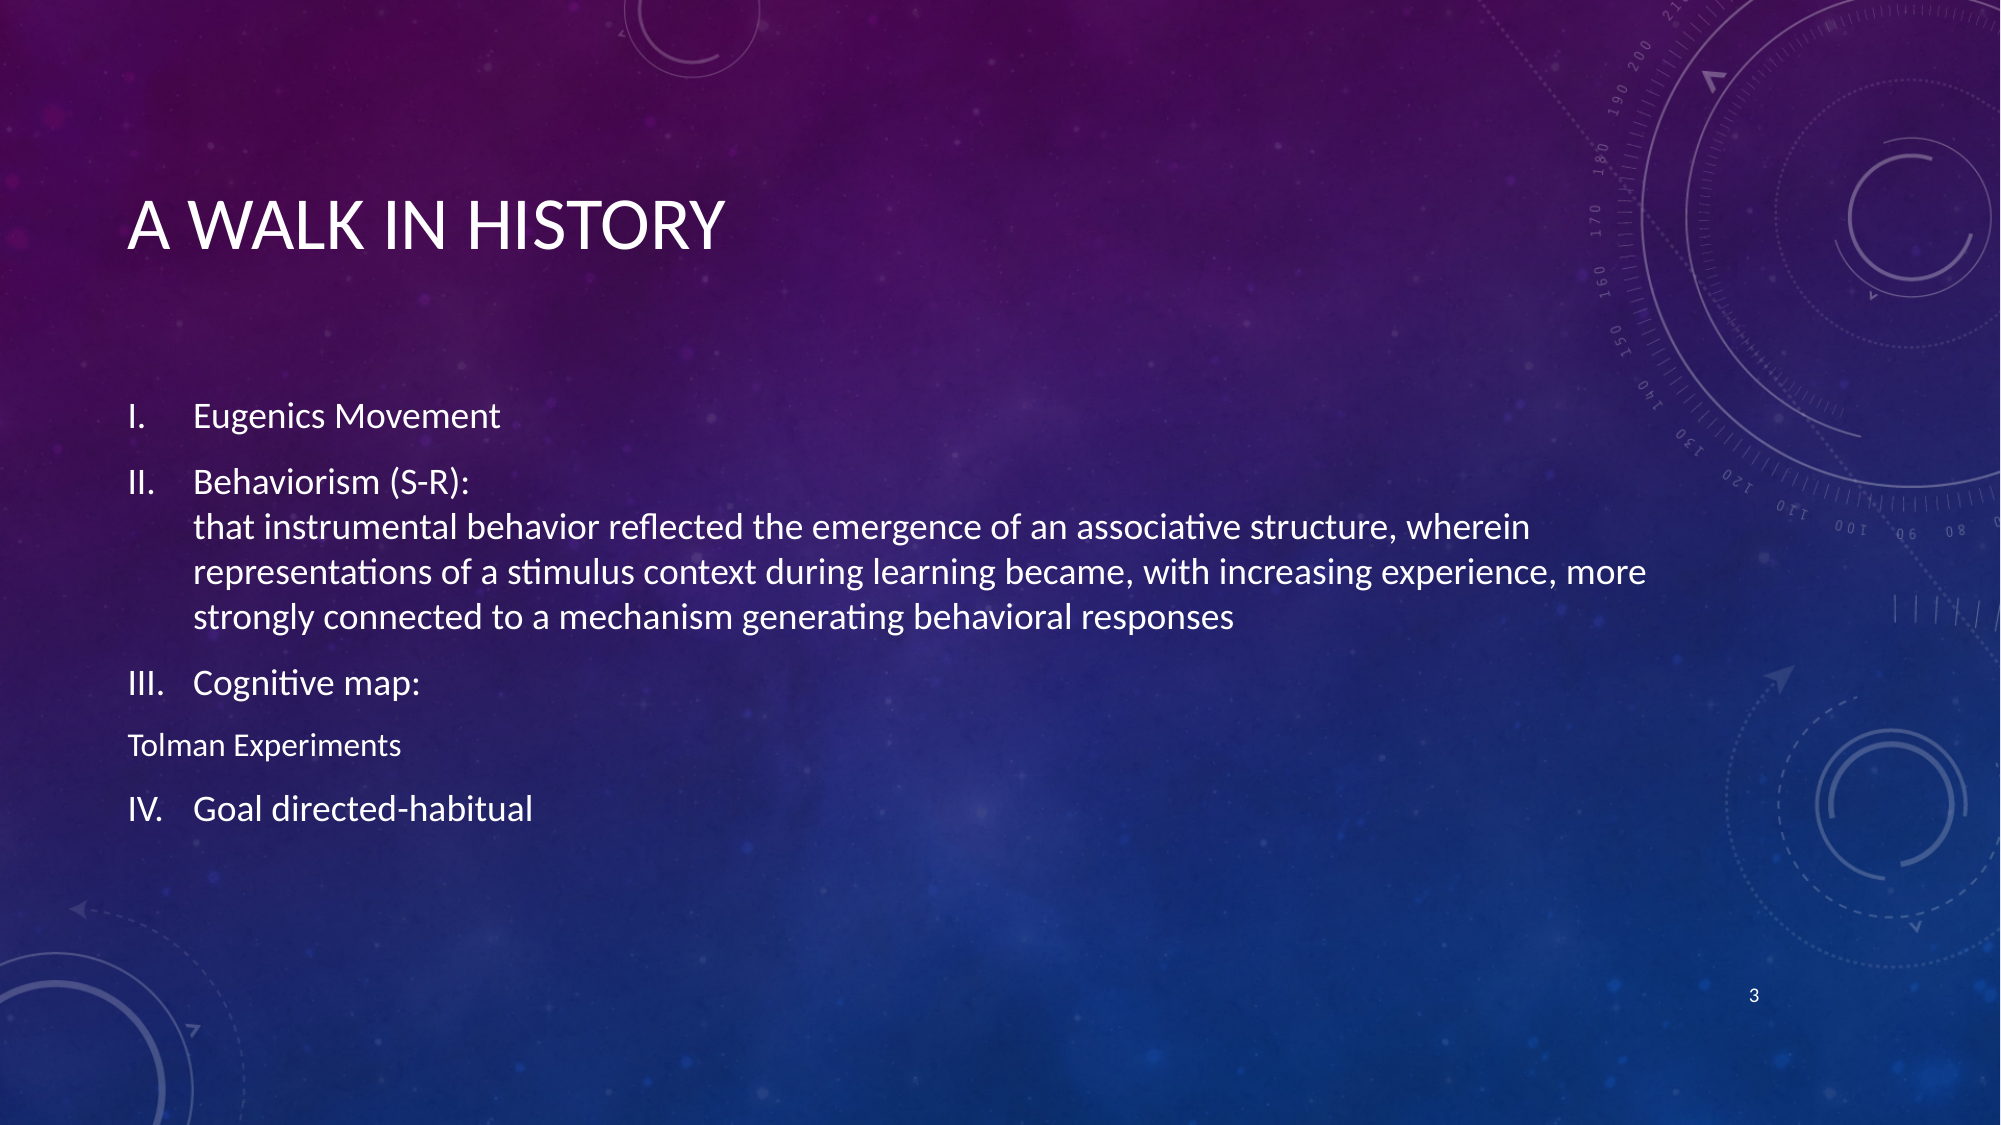

# A walk in history

Eugenics Movement
Behaviorism (S-R):
that instrumental behavior reflected the emergence of an associative structure, wherein representations of a stimulus context during learning became, with increasing experience, more strongly connected to a mechanism generating behavioral responses
Cognitive map:
Tolman Experiments
Goal directed-habitual

3